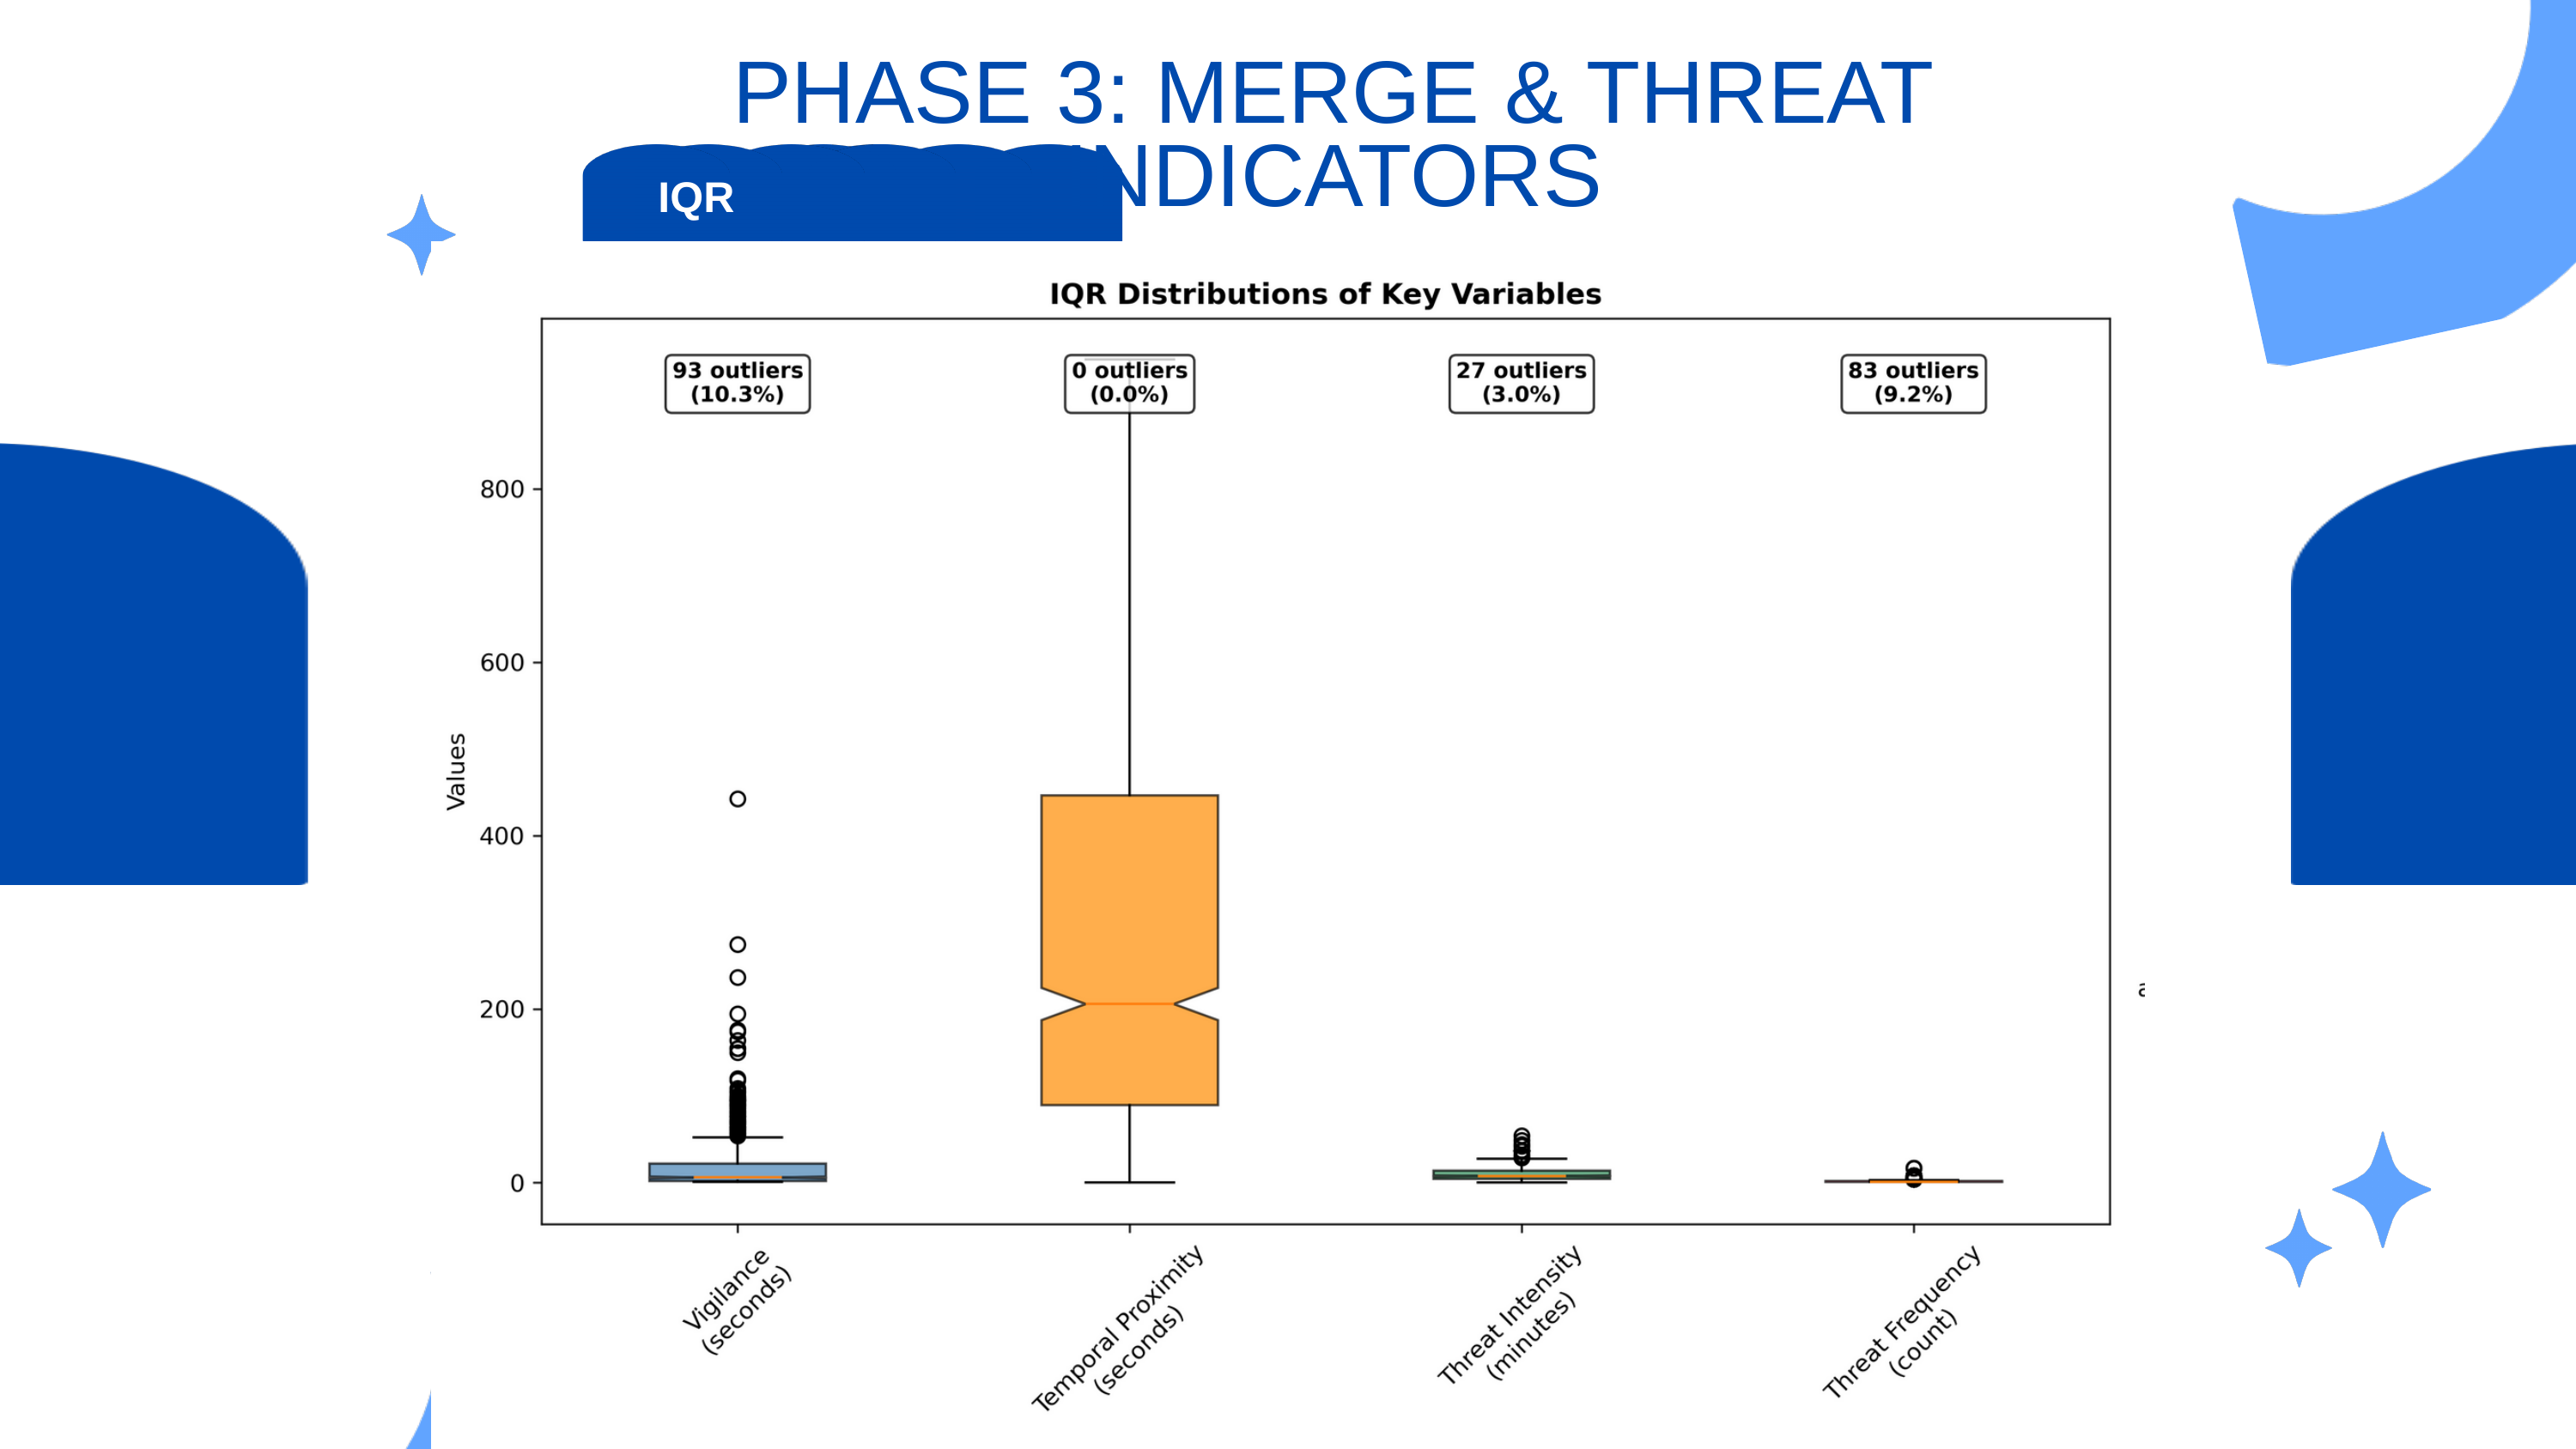

PHASE 3: MERGE & THREAT INDICATORS

IQR